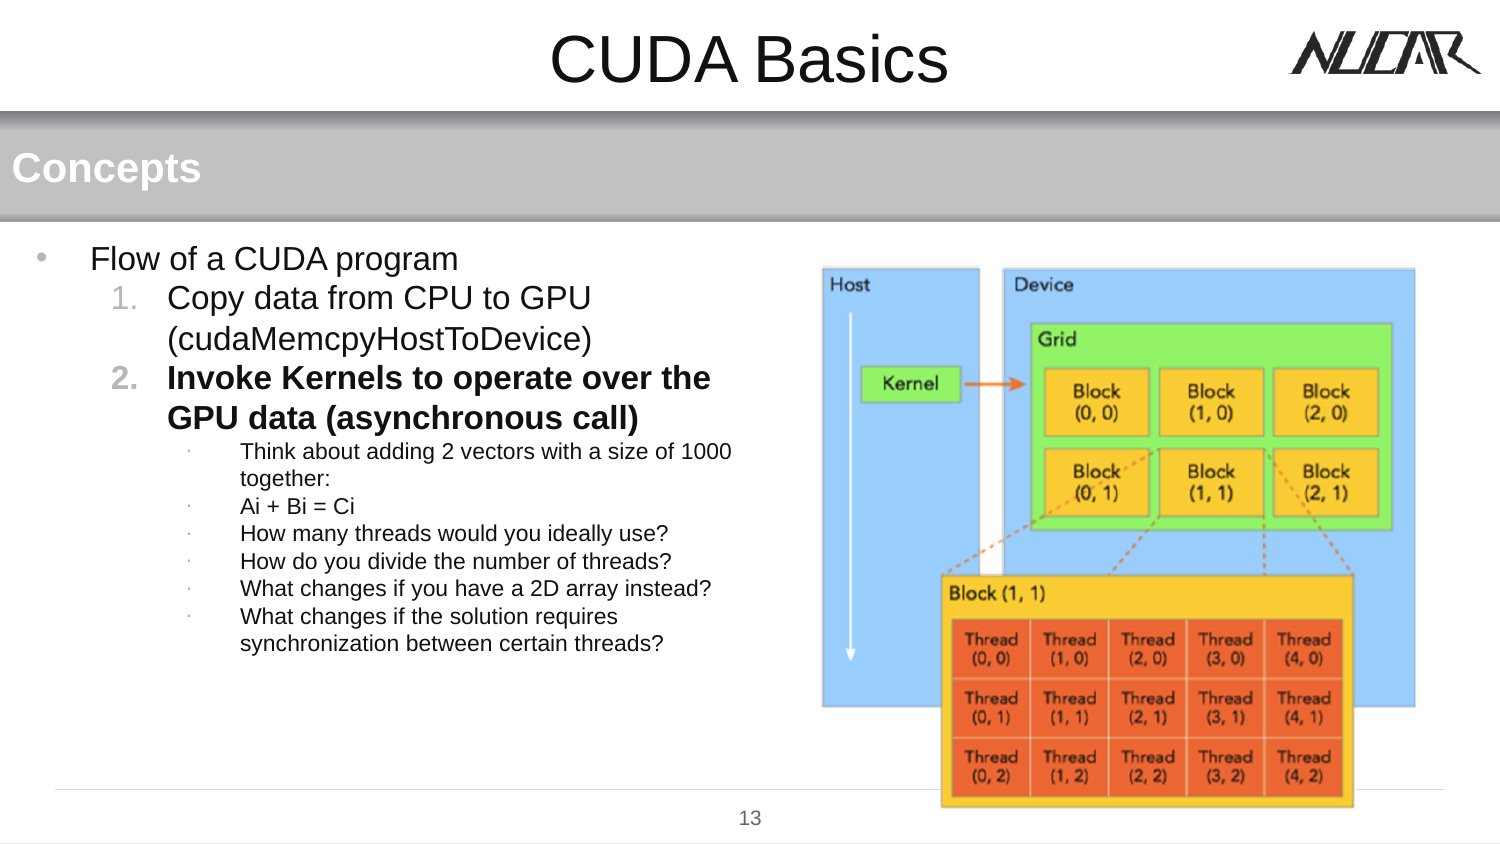

# CUDA Basics
Concepts
Flow of a CUDA program
Copy data from CPU to GPU (cudaMemcpyHostToDevice)
Invoke Kernels to operate over the GPU data (asynchronous call)
Think about adding 2 vectors with a size of 1000 together:
Ai + Bi = Ci
How many threads would you ideally use?
How do you divide the number of threads?
What changes if you have a 2D array instead?
What changes if the solution requires synchronization between certain threads?

13